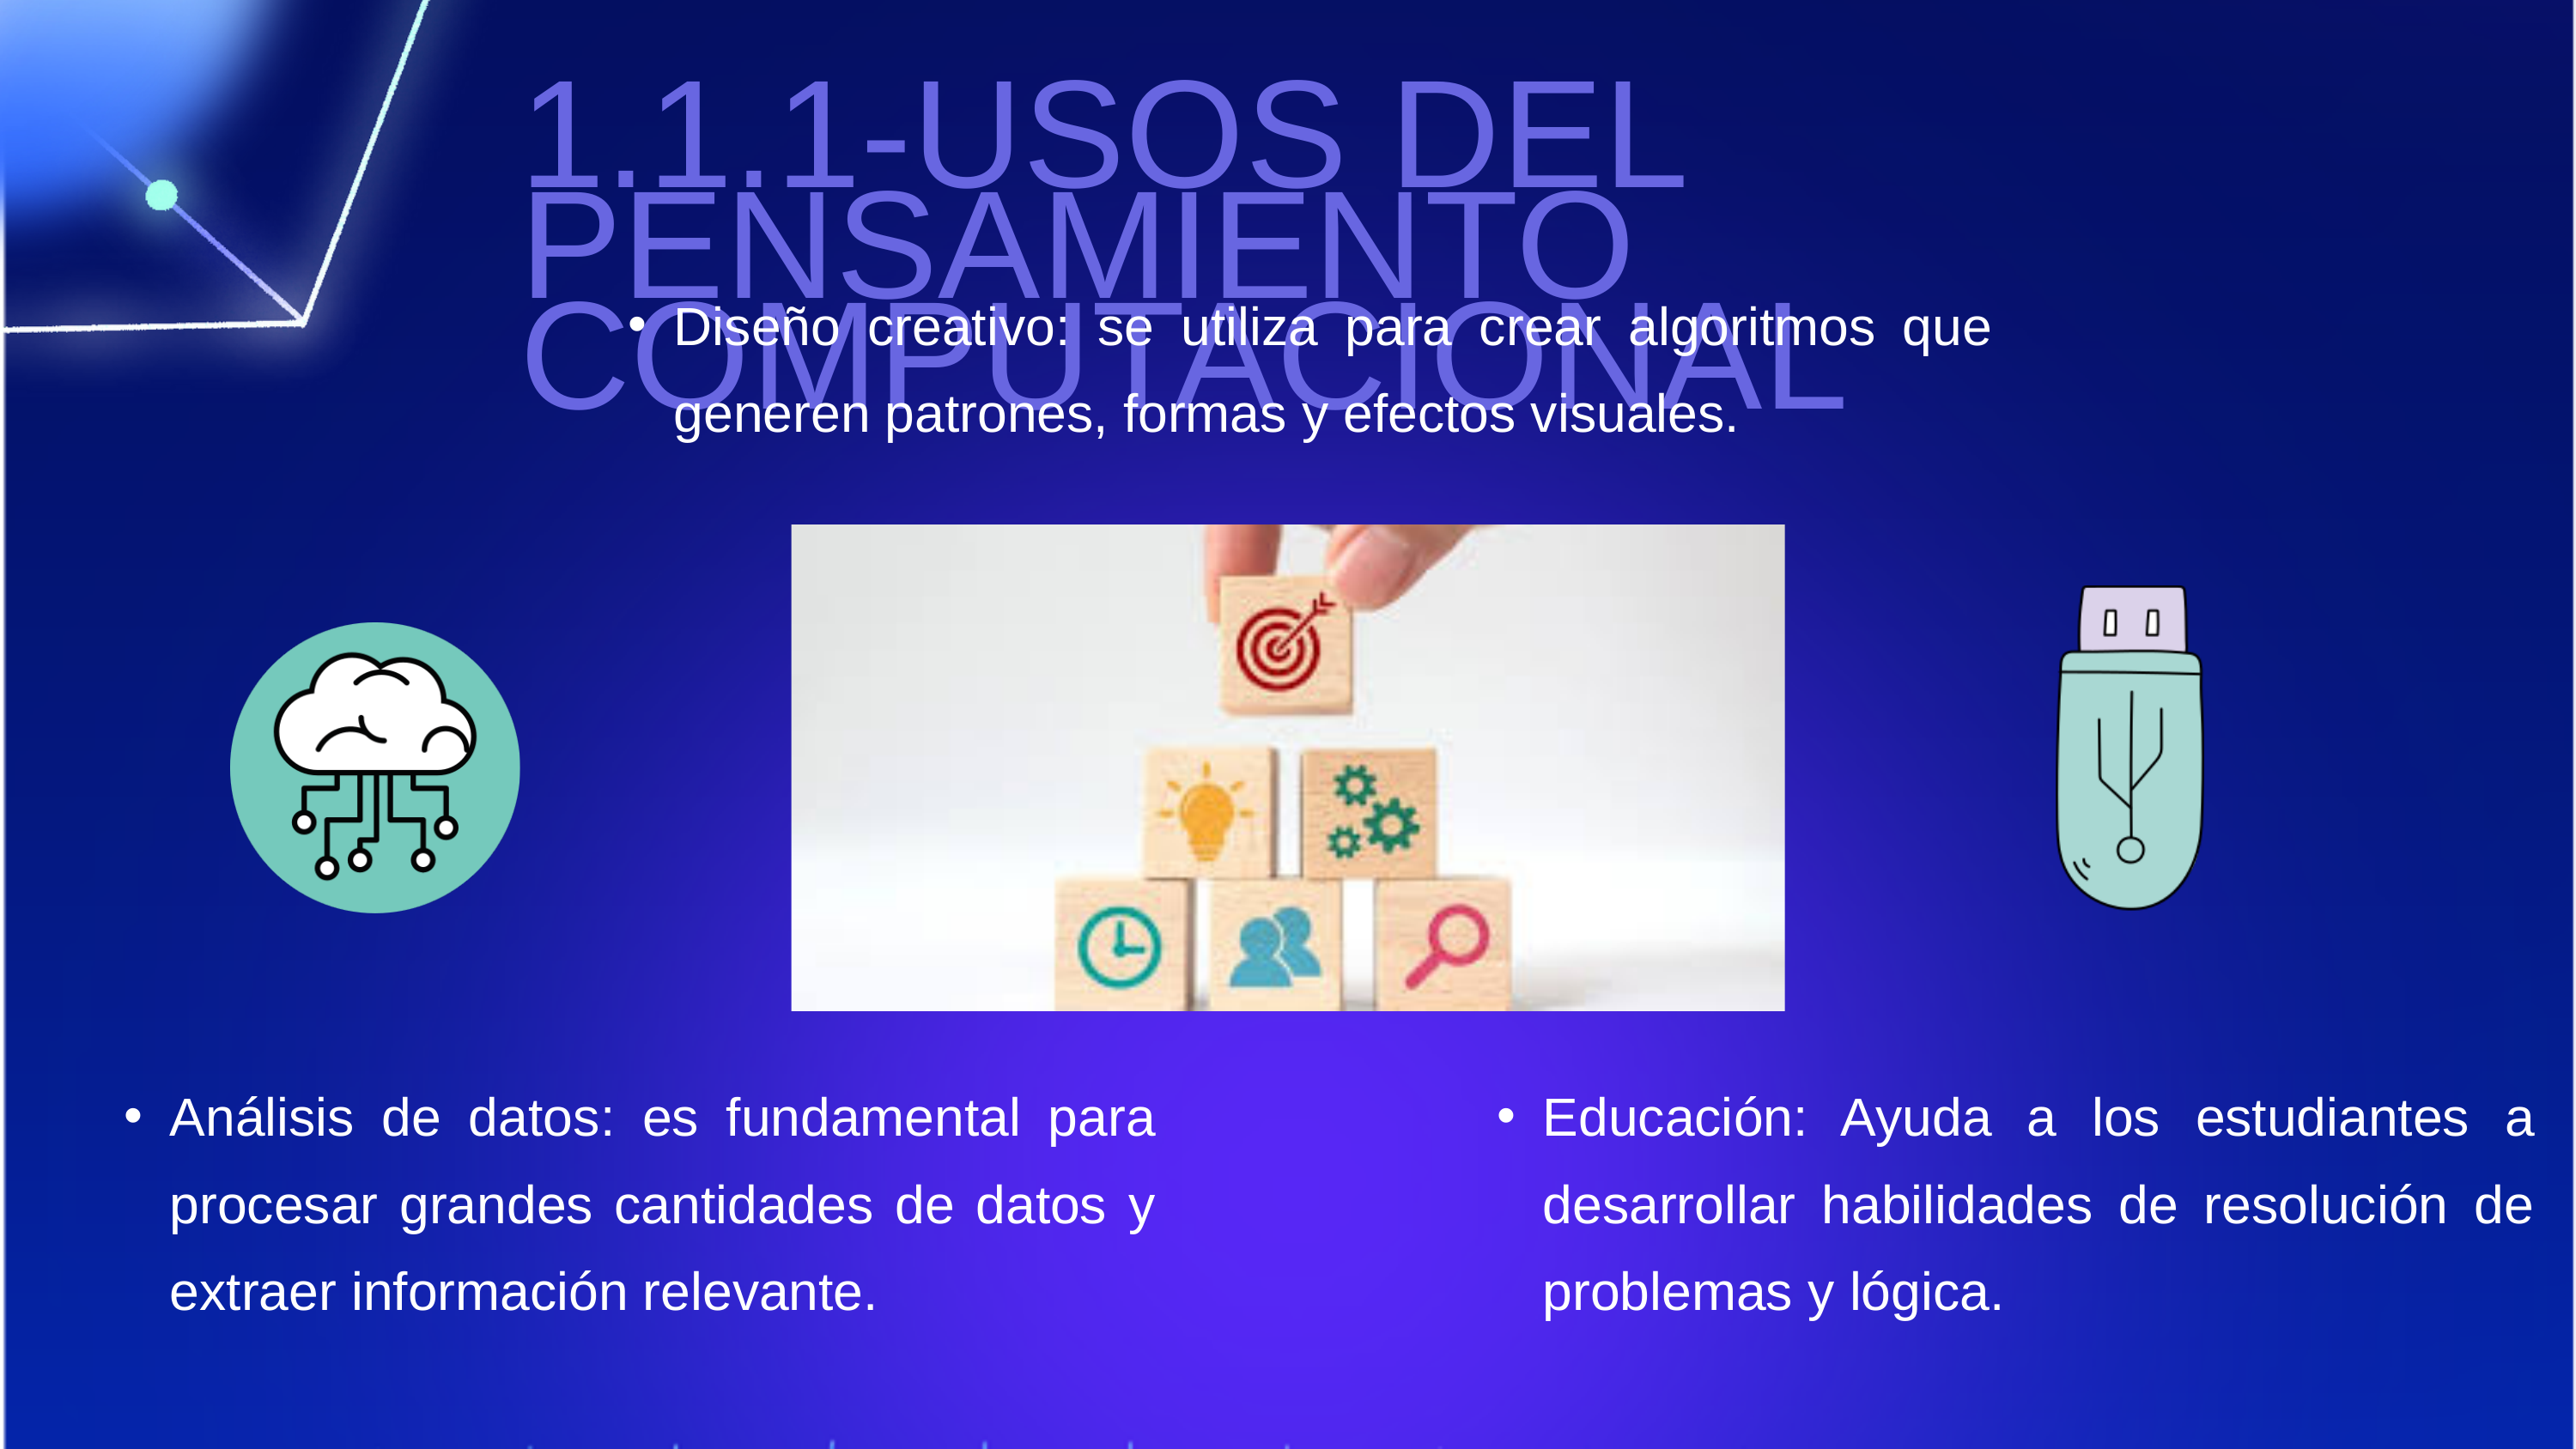

1.1.1-USOS DEL PENSAMIENTO COMPUTACIONAL
Diseño creativo: se utiliza para crear algoritmos que generen patrones, formas y efectos visuales.

Análisis de datos: es fundamental para procesar grandes cantidades de datos y extraer información relevante.
Educación: Ayuda a los estudiantes a desarrollar habilidades de resolución de problemas y lógica.